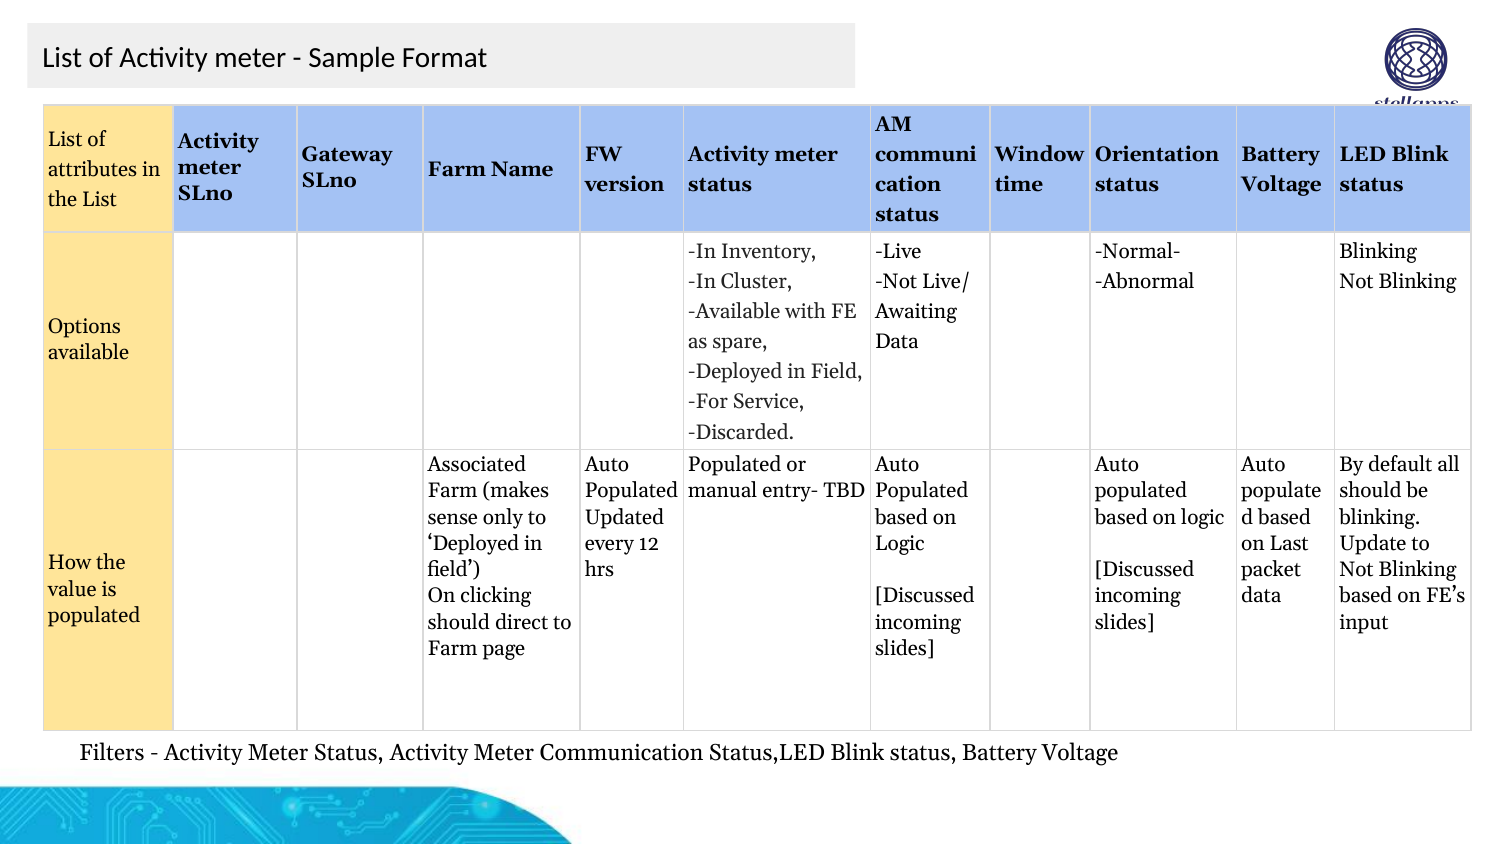

List of Activity meter - Sample Format
| List of attributes in the List | Activity meter SLno | Gateway SLno | Farm Name | FW version | Activity meter status | AM communication status | Window time | Orientation status | Battery Voltage | LED Blink status |
| --- | --- | --- | --- | --- | --- | --- | --- | --- | --- | --- |
| Options available |  |  |  |  | -In Inventory, -In Cluster, -Available with FE as spare, -Deployed in Field, -For Service, -Discarded. | -Live -Not Live/ Awaiting Data |  | -Normal- -Abnormal |  | Blinking Not Blinking |
| How the value is populated |  |  | Associated Farm (makes sense only to ‘Deployed in field’) On clicking should direct to Farm page | Auto Populated Updated every 12 hrs | Populated or manual entry- TBD | Auto Populated based on Logic [Discussed incoming slides] |  | Auto populated based on logic [Discussed incoming slides] | Auto populated based on Last packet data | By default all should be blinking. Update to Not Blinking based on FE’s input |
Filters - Activity Meter Status, Activity Meter Communication Status,LED Blink status, Battery Voltage